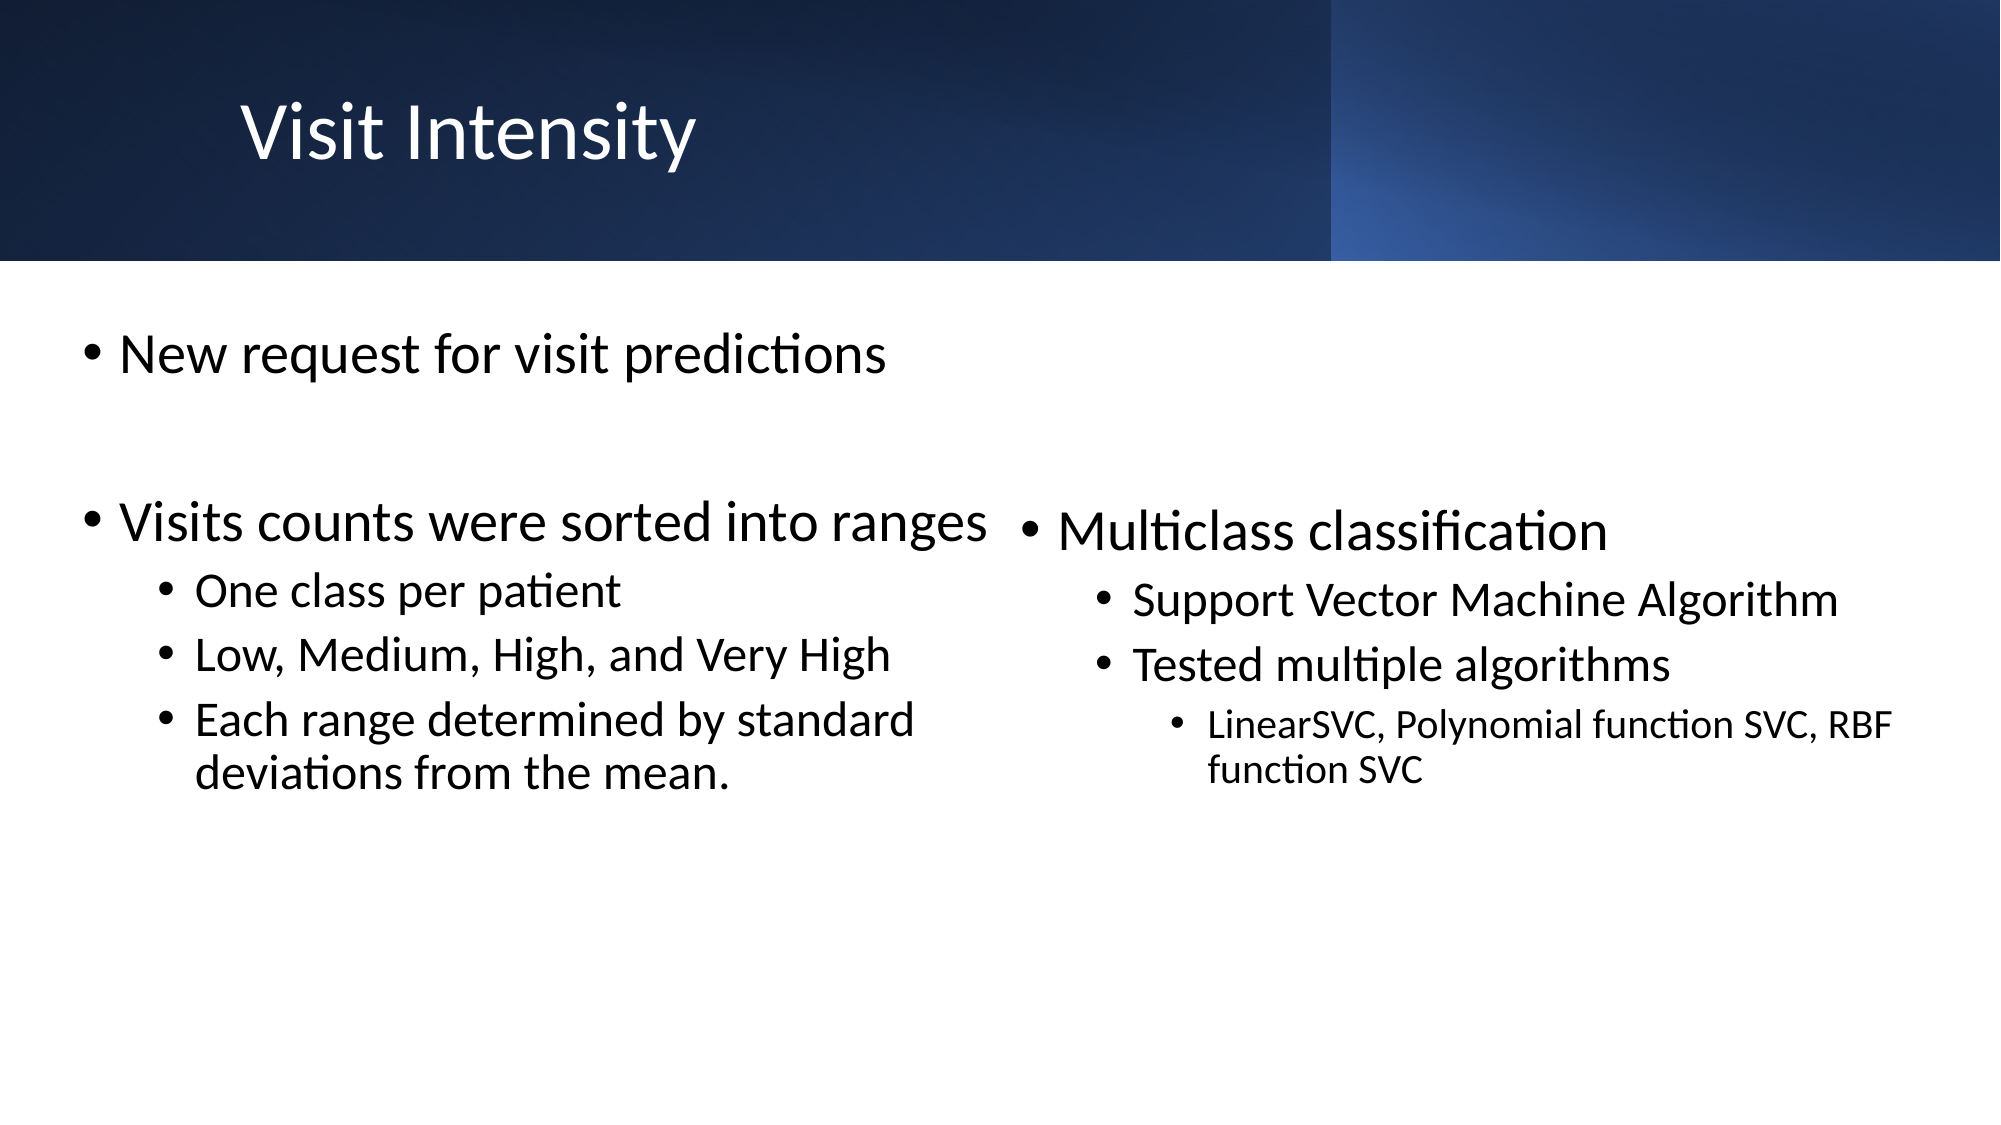

# Visit Intensity
New request for visit predictions

Visits counts were sorted into ranges
One class per patient
Low, Medium, High, and Very High
Each range determined by standard deviations from the mean.

Multiclass classification
Support Vector Machine Algorithm
Tested multiple algorithms
LinearSVC, Polynomial function SVC, RBF function SVC